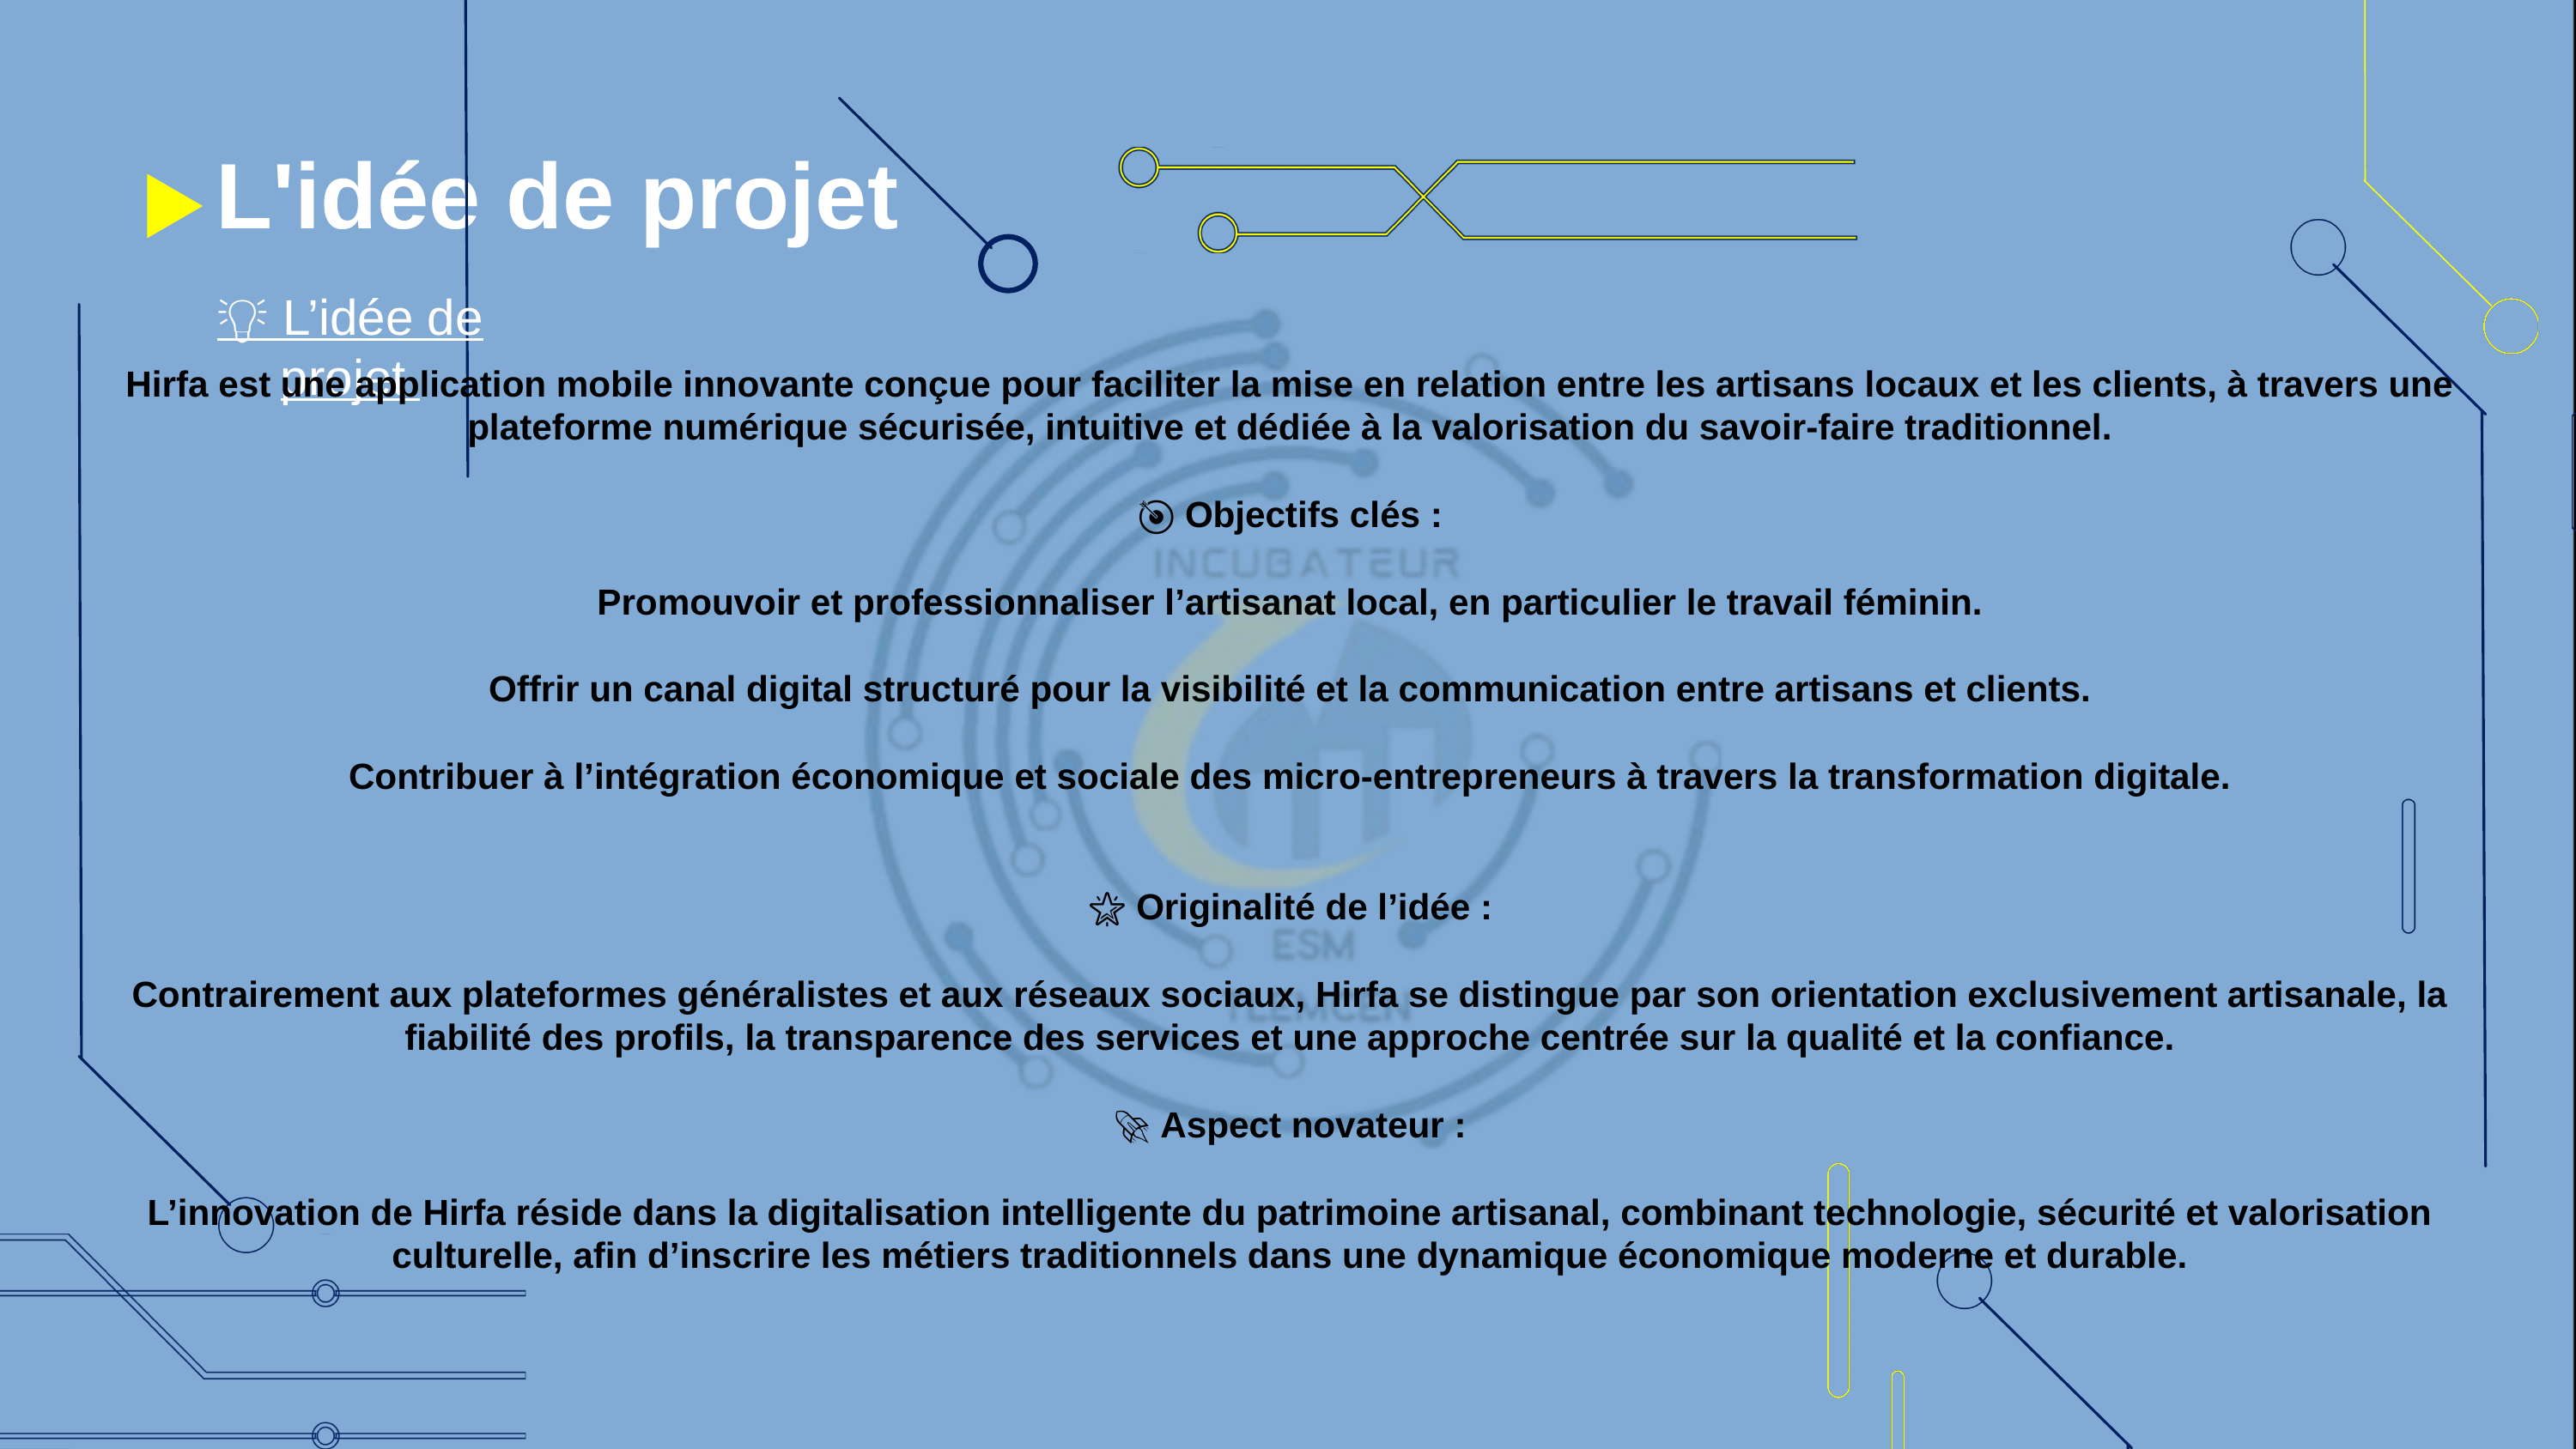

L'idée de projet

💡 L’idée de projet

Hirfa est une application mobile innovante conçue pour faciliter la mise en relation entre les artisans locaux et les clients, à travers une plateforme numérique sécurisée, intuitive et dédiée à la valorisation du savoir-faire traditionnel.

🎯 Objectifs clés :

Promouvoir et professionnaliser l’artisanat local, en particulier le travail féminin.

Offrir un canal digital structuré pour la visibilité et la communication entre artisans et clients.

Contribuer à l’intégration économique et sociale des micro-entrepreneurs à travers la transformation digitale.

🌟 Originalité de l’idée :

Contrairement aux plateformes généralistes et aux réseaux sociaux, Hirfa se distingue par son orientation exclusivement artisanale, la fiabilité des profils, la transparence des services et une approche centrée sur la qualité et la confiance.

🚀 Aspect novateur :

L’innovation de Hirfa réside dans la digitalisation intelligente du patrimoine artisanal, combinant technologie, sécurité et valorisation culturelle, afin d’inscrire les métiers traditionnels dans une dynamique économique moderne et durable.